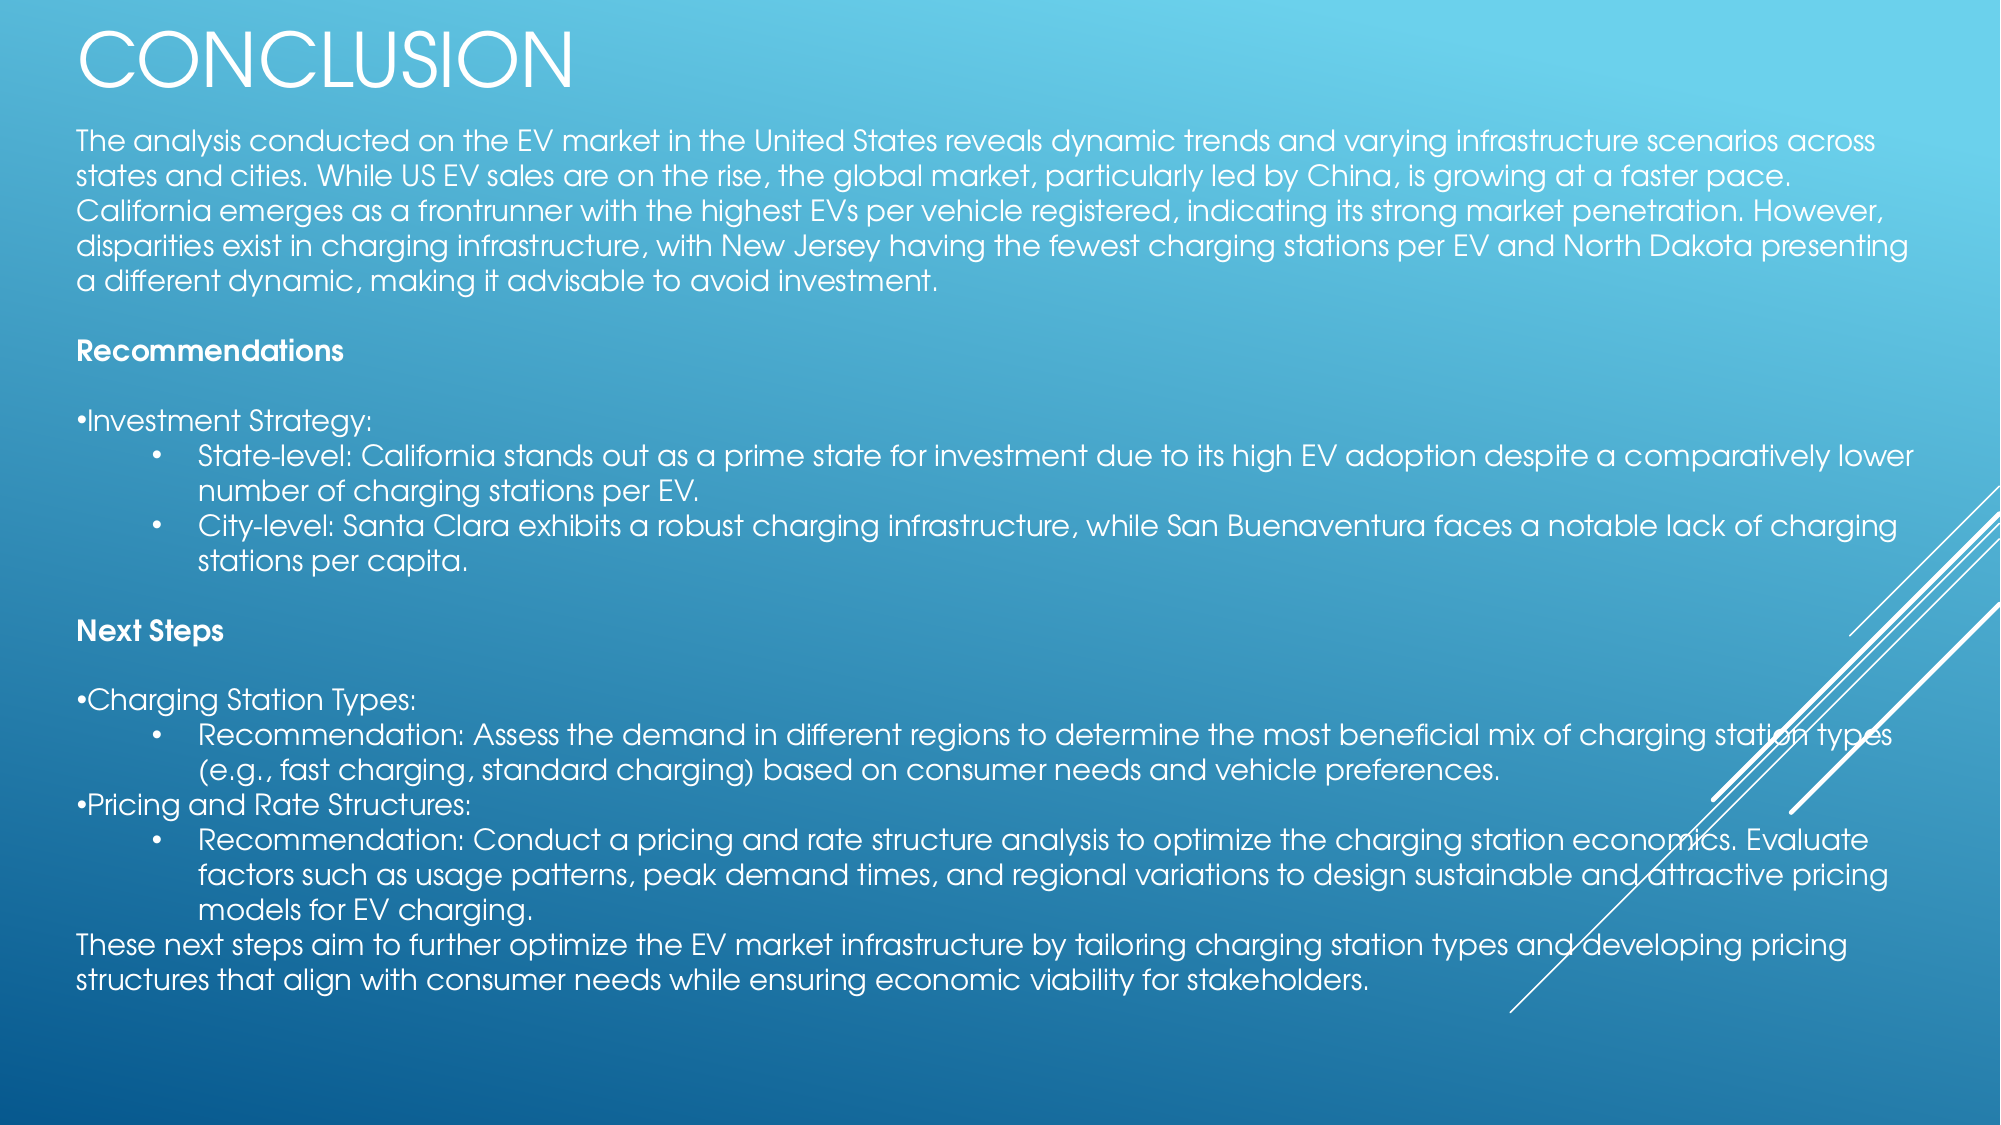

# Conclusion
The analysis conducted on the EV market in the United States reveals dynamic trends and varying infrastructure scenarios across states and cities. While US EV sales are on the rise, the global market, particularly led by China, is growing at a faster pace. California emerges as a frontrunner with the highest EVs per vehicle registered, indicating its strong market penetration. However, disparities exist in charging infrastructure, with New Jersey having the fewest charging stations per EV and North Dakota presenting a different dynamic, making it advisable to avoid investment.

Recommendations

Investment Strategy:
State-level: California stands out as a prime state for investment due to its high EV adoption despite a comparatively lower number of charging stations per EV.
City-level: Santa Clara exhibits a robust charging infrastructure, while San Buenaventura faces a notable lack of charging stations per capita.

Next Steps

Charging Station Types:
Recommendation: Assess the demand in different regions to determine the most beneficial mix of charging station types (e.g., fast charging, standard charging) based on consumer needs and vehicle preferences.
Pricing and Rate Structures:
Recommendation: Conduct a pricing and rate structure analysis to optimize the charging station economics. Evaluate factors such as usage patterns, peak demand times, and regional variations to design sustainable and attractive pricing models for EV charging.
These next steps aim to further optimize the EV market infrastructure by tailoring charging station types and developing pricing structures that align with consumer needs while ensuring economic viability for stakeholders.